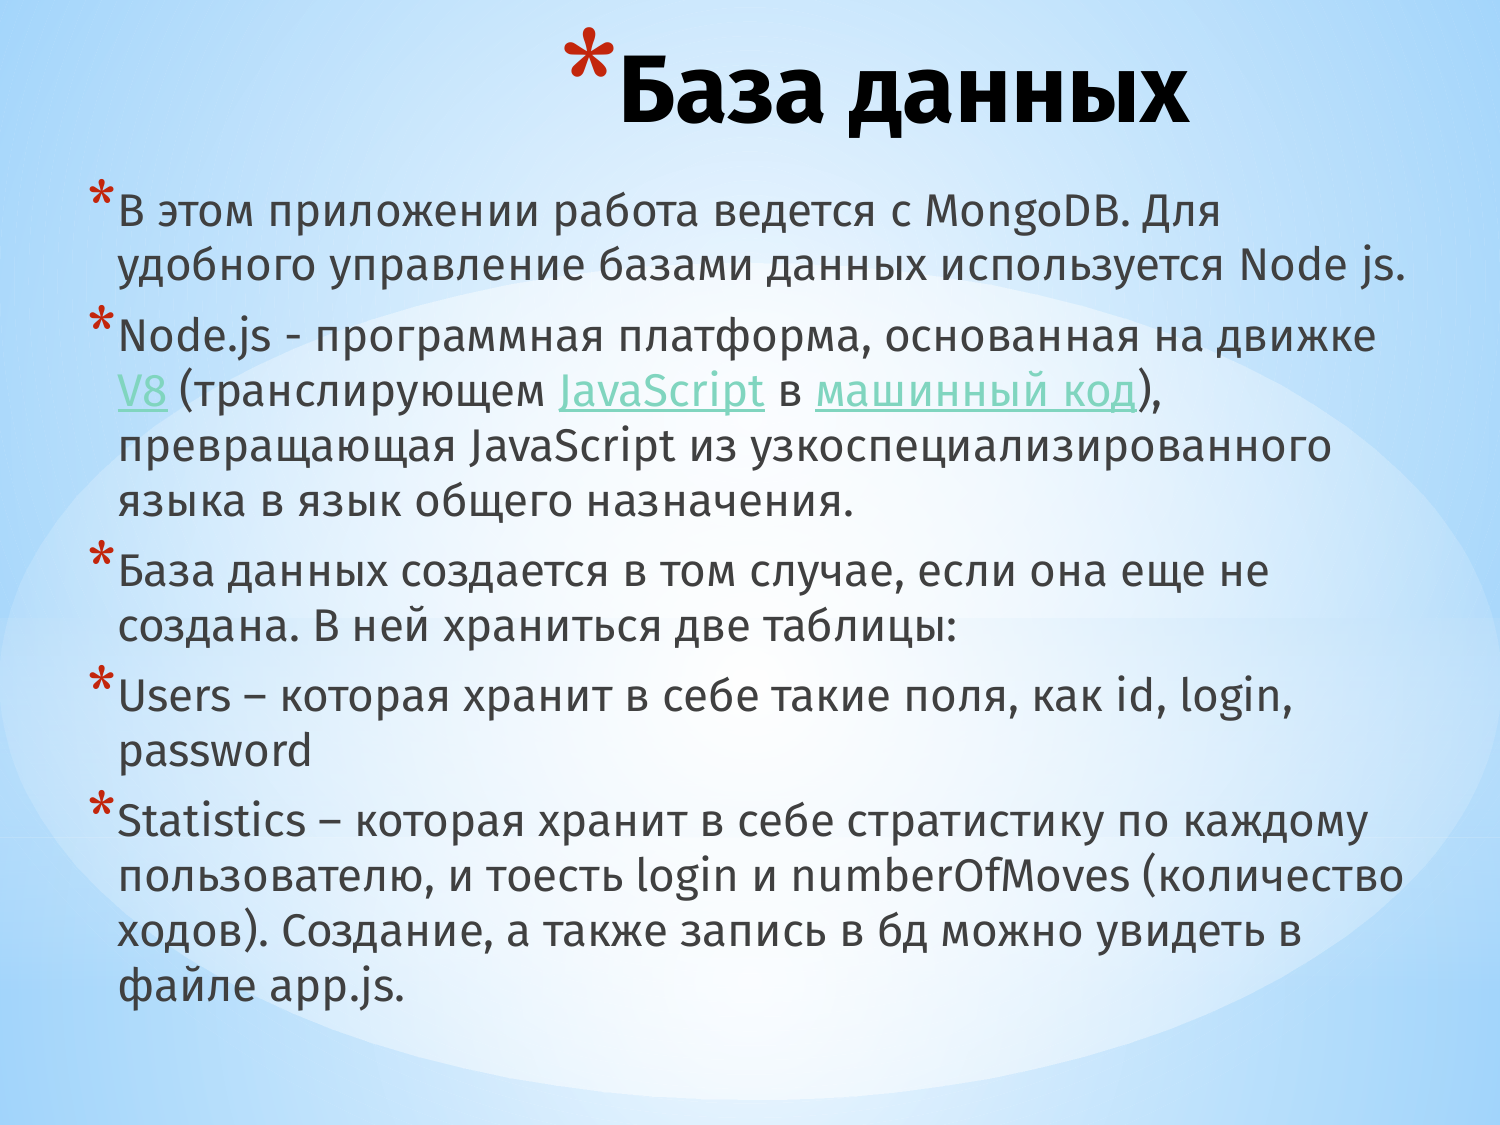

# База данных
В этом приложении работа ведется с MongoDB. Для удобного управление базами данных используется Node js.
Node.js - программная платформа, основанная на движке V8 (транслирующем JavaScript в машинный код), превращающая JavaScript из узкоспециализированного языка в язык общего назначения.
База данных создается в том случае, если она еще не создана. В ней храниться две таблицы:
Users – которая хранит в себе такие поля, как id, login, password
Statistics – которая хранит в себе стратистику по каждому пользователю, и тоесть login и numberOfMoves (количество ходов). Создание, а также запись в бд можно увидеть в файле app.js.